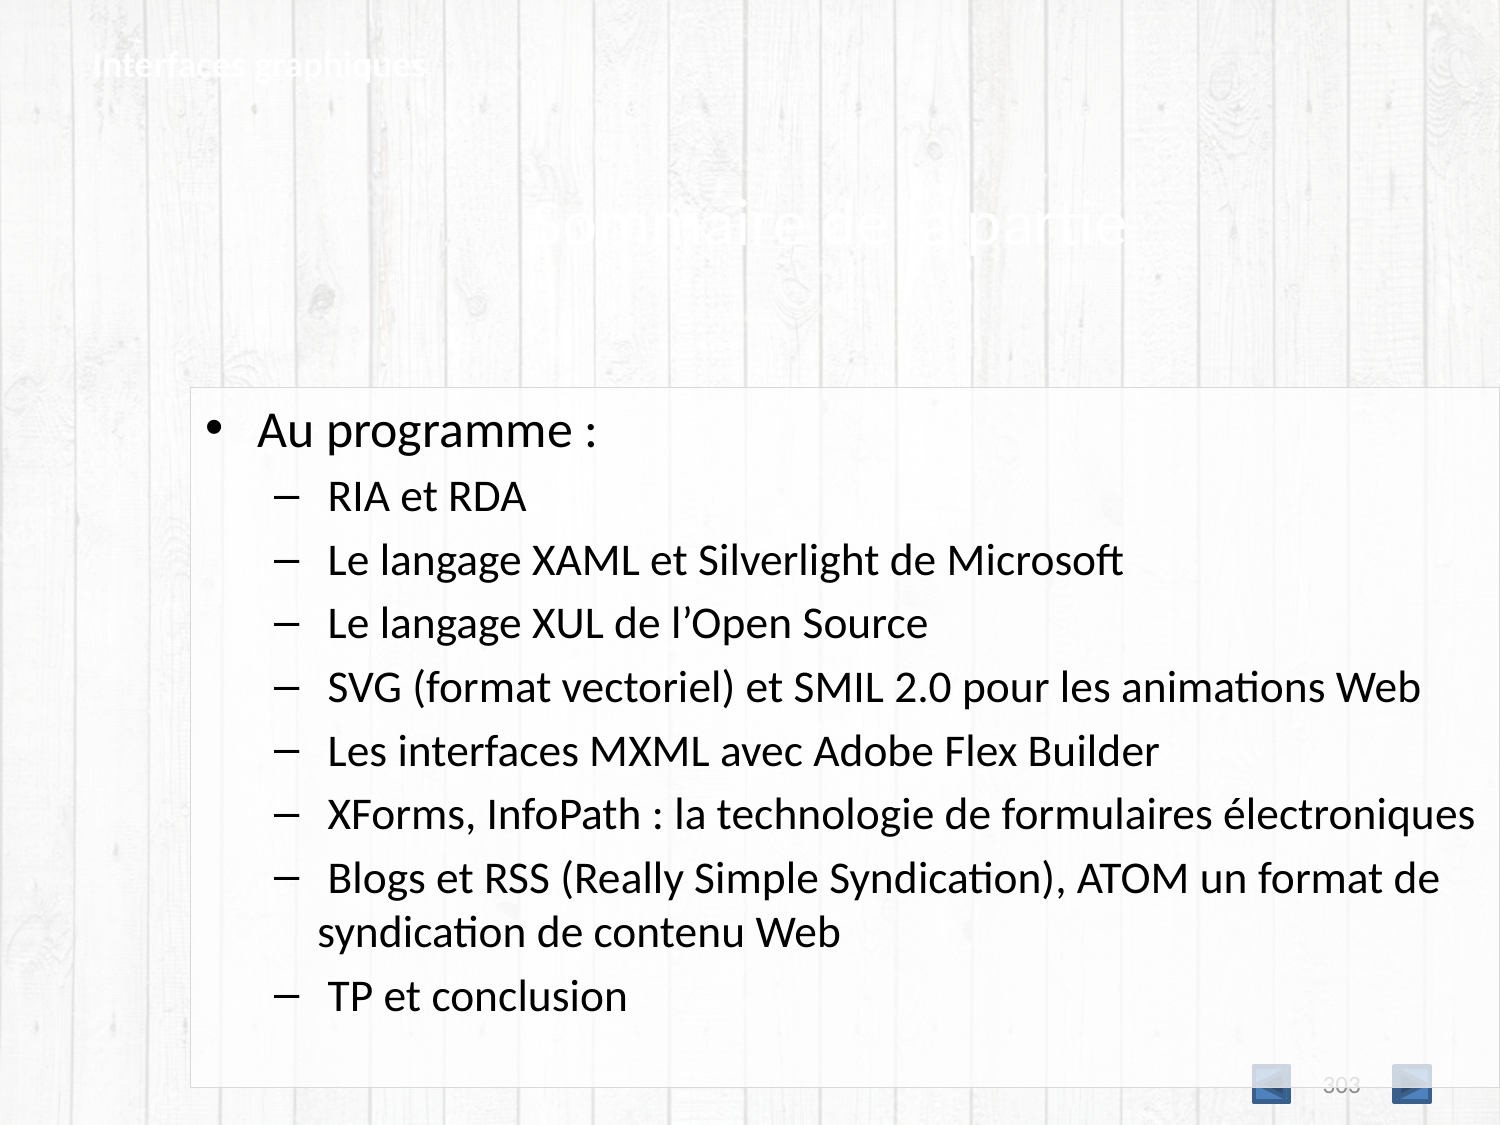

Interfaces graphiques
Sommaire de la partie
Au programme :
 RIA et RDA
 Le langage XAML et Silverlight de Microsoft
 Le langage XUL de l’Open Source
 SVG (format vectoriel) et SMIL 2.0 pour les animations Web
 Les interfaces MXML avec Adobe Flex Builder
 XForms, InfoPath : la technologie de formulaires électroniques
 Blogs et RSS (Really Simple Syndication), ATOM un format de syndication de contenu Web
 TP et conclusion
303